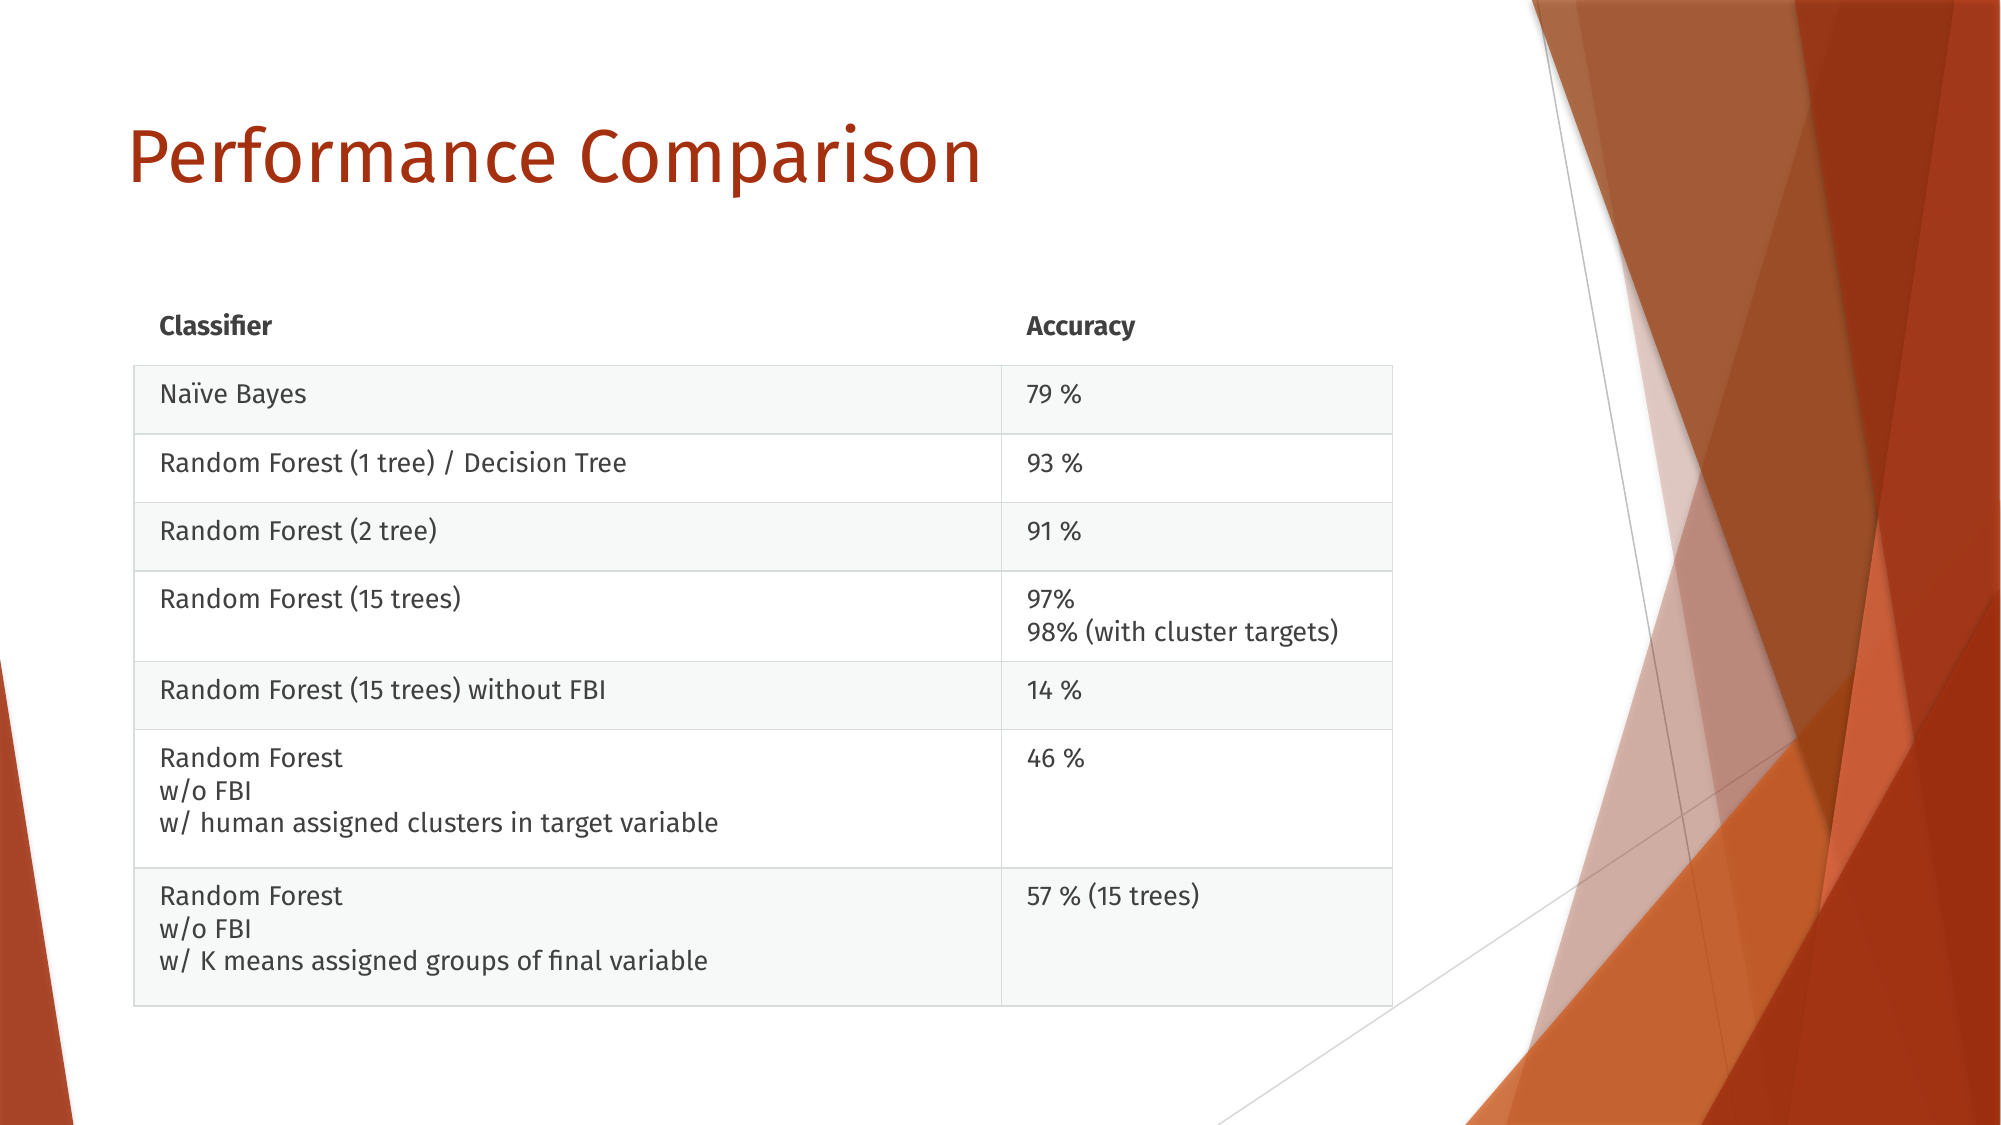

# Performance Comparison
| Classifier | Accuracy |
| --- | --- |
| Naïve Bayes | 79 % |
| Random Forest (1 tree) / Decision Tree | 93 % |
| Random Forest (2 tree) | 91 % |
| Random Forest (15 trees) | 97% 98% (with cluster targets) |
| Random Forest (15 trees) without FBI | 14 % |
| Random Forest w/o FBI w/ human assigned clusters in target variable | 46 % |
| Random Forest w/o FBI w/ K means assigned groups of final variable | 57 % (15 trees) |